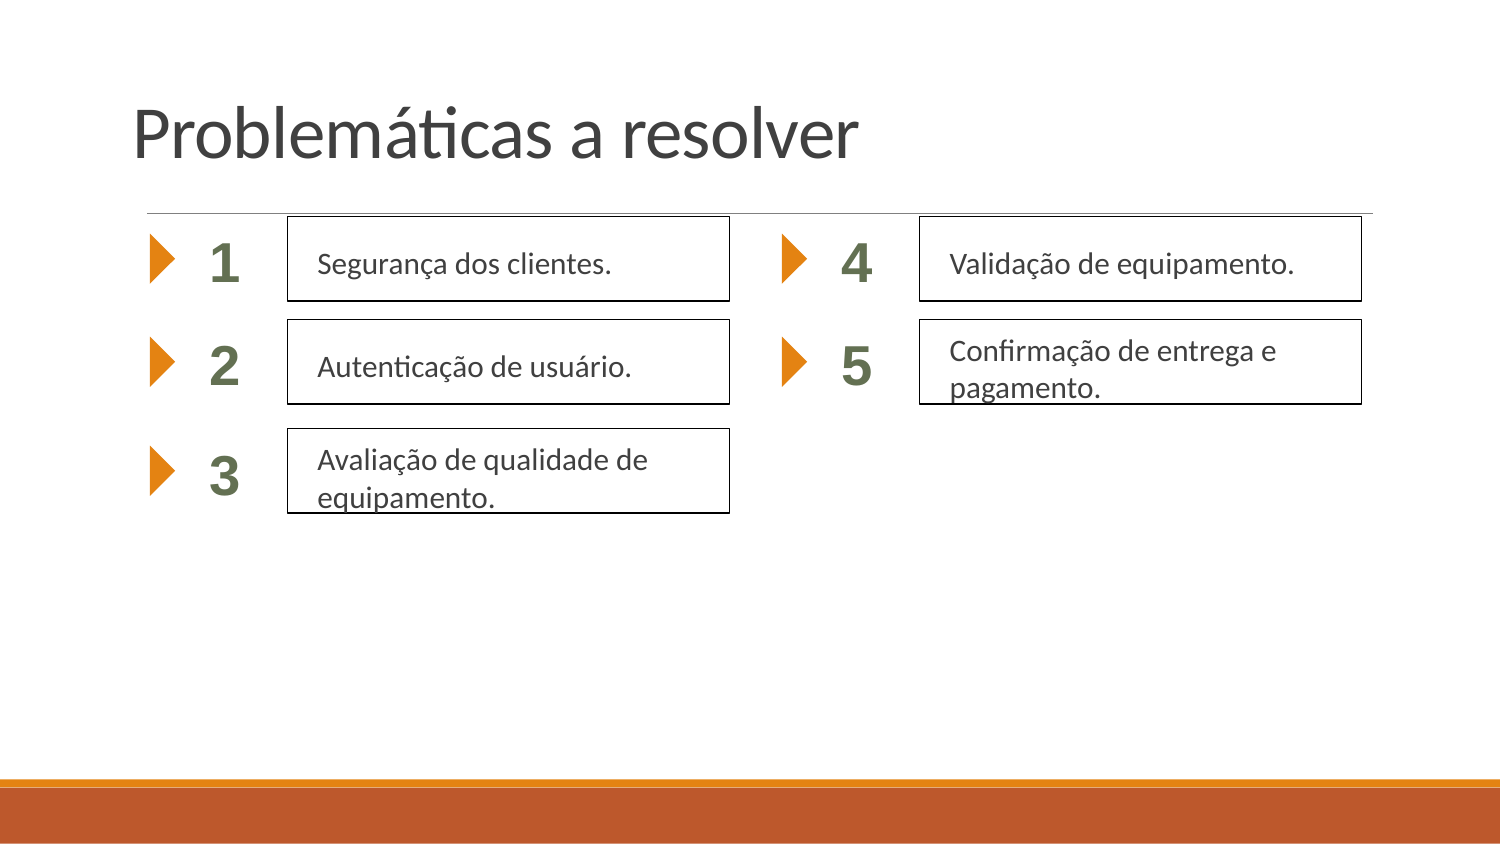

# Problemáticas a resolver
Segurança dos clientes.
1
4
Validação de equipamento.

2
Autenticação de usuário.
5
Confirmação de entrega e pagamento.

3
Avaliação de qualidade de equipamento.